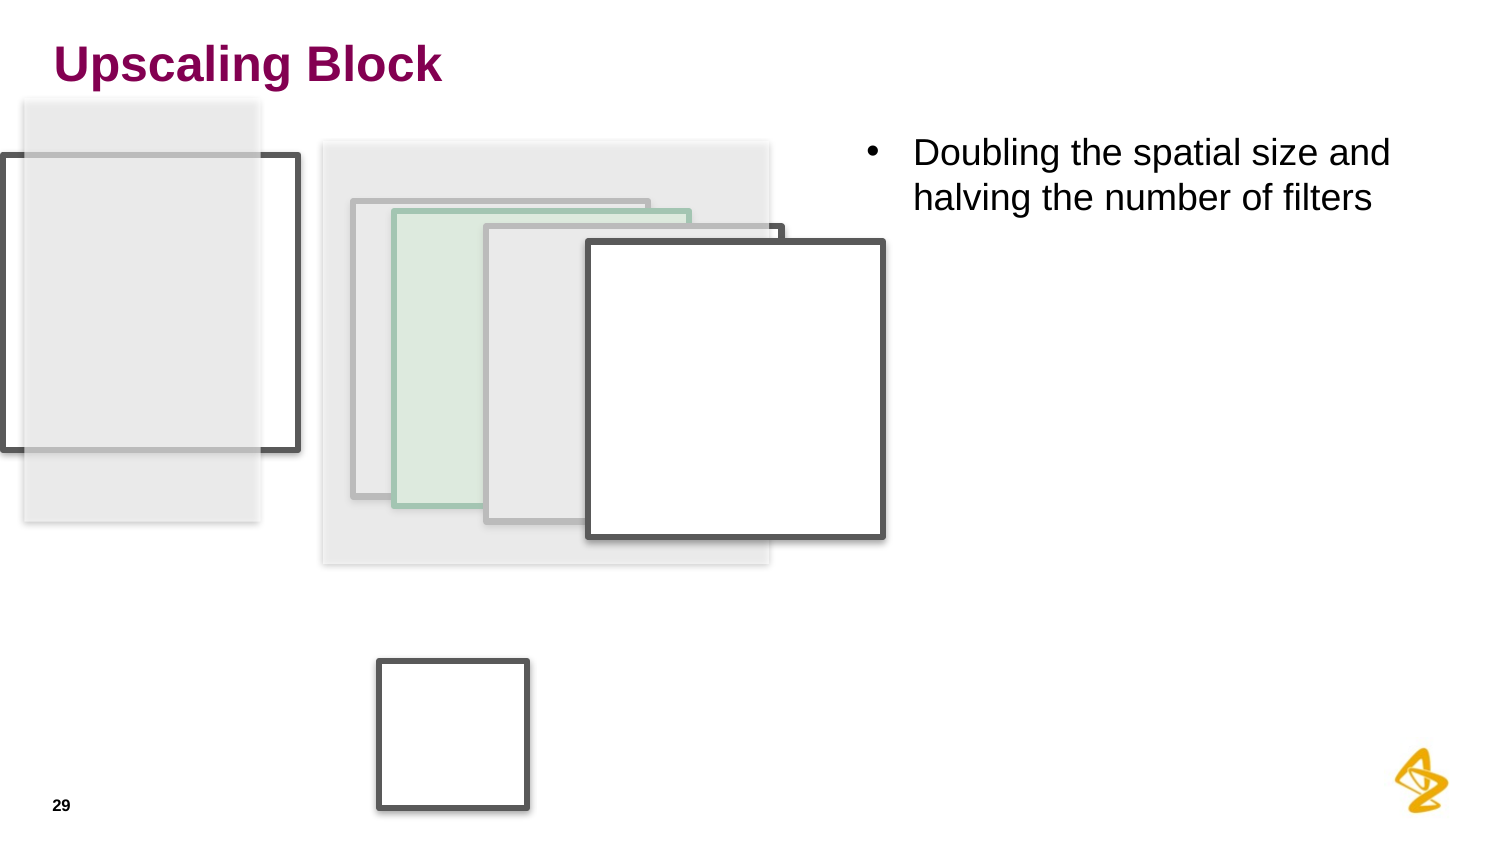

# Upscaling Block

Doubling the spatial size and halving the number of filters

29